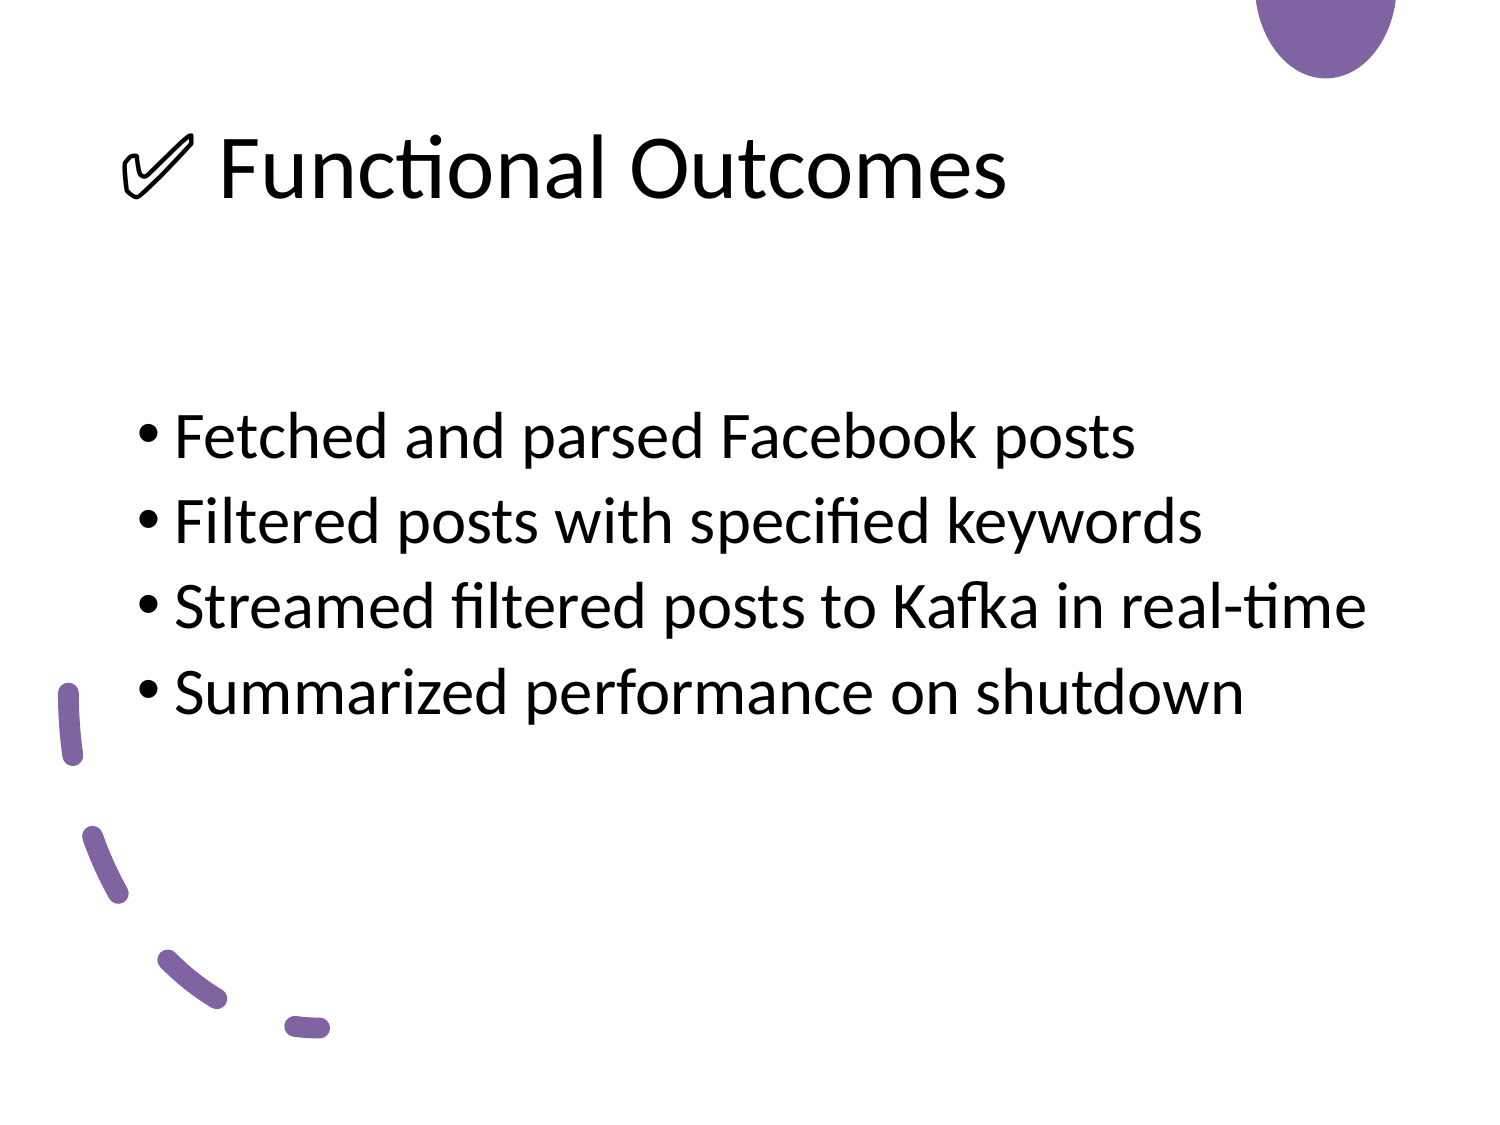

✅ Functional Outcomes

Fetched and parsed Facebook posts
Filtered posts with specified keywords
Streamed filtered posts to Kafka in real-time
Summarized performance on shutdown